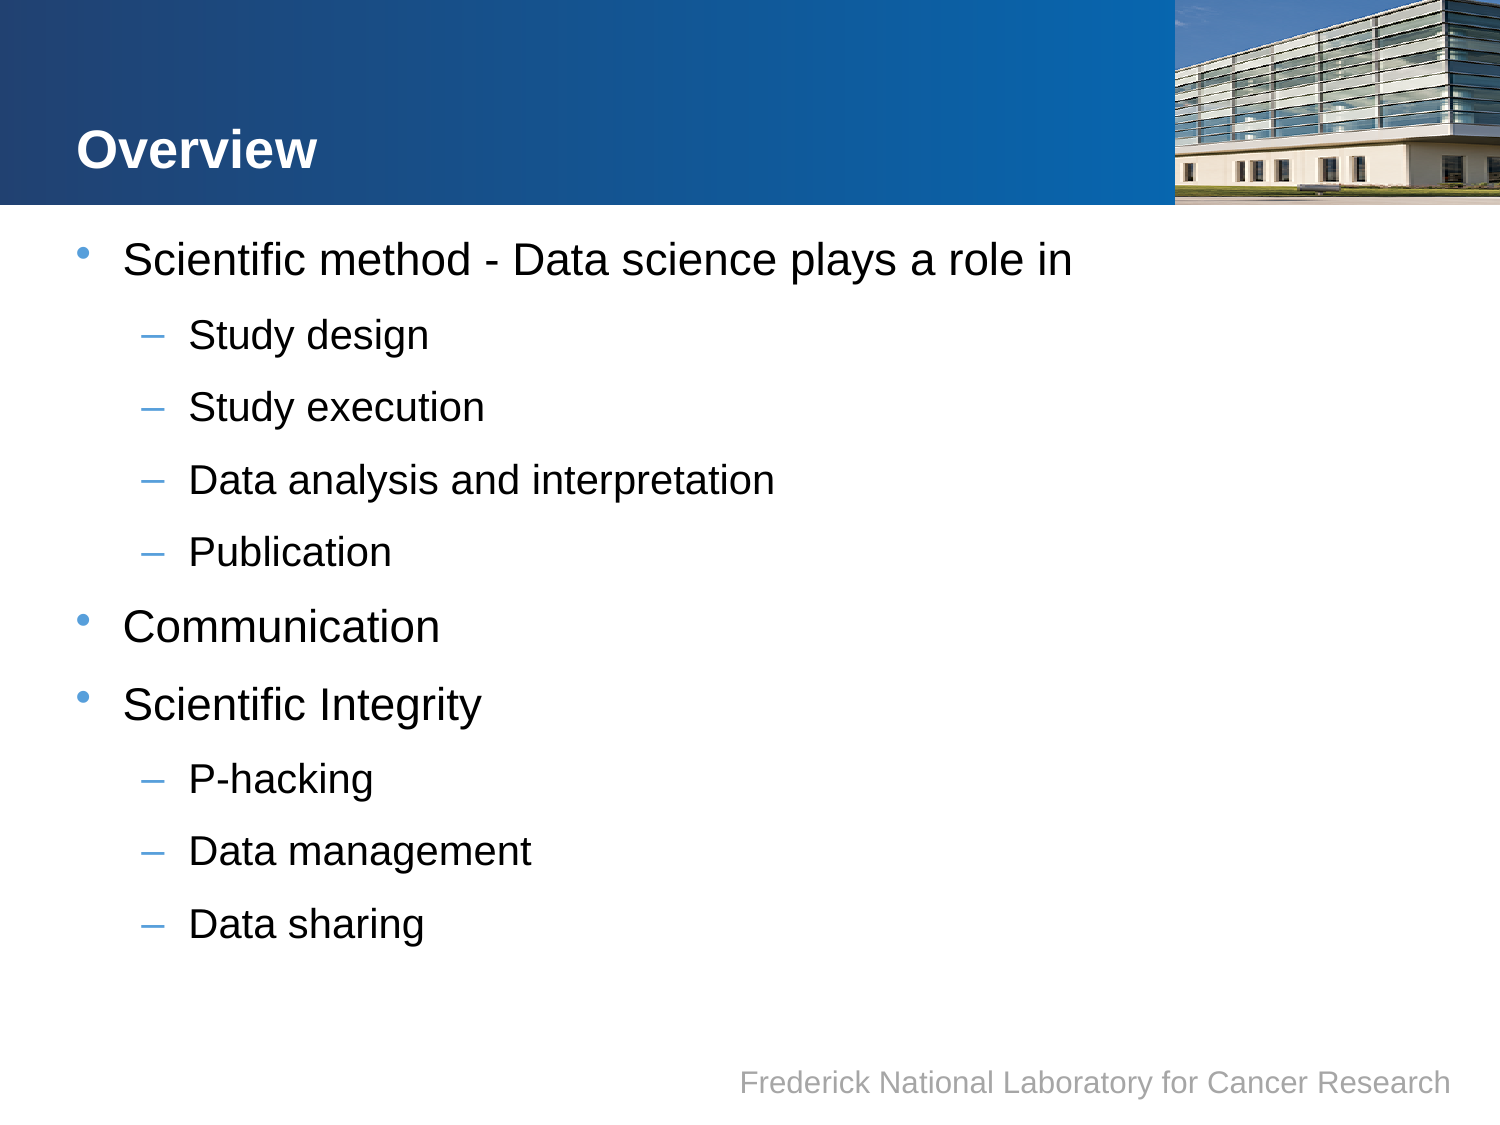

# Overview
Scientific method - Data science plays a role in
Study design
Study execution
Data analysis and interpretation
Publication
Communication
Scientific Integrity
P-hacking
Data management
Data sharing